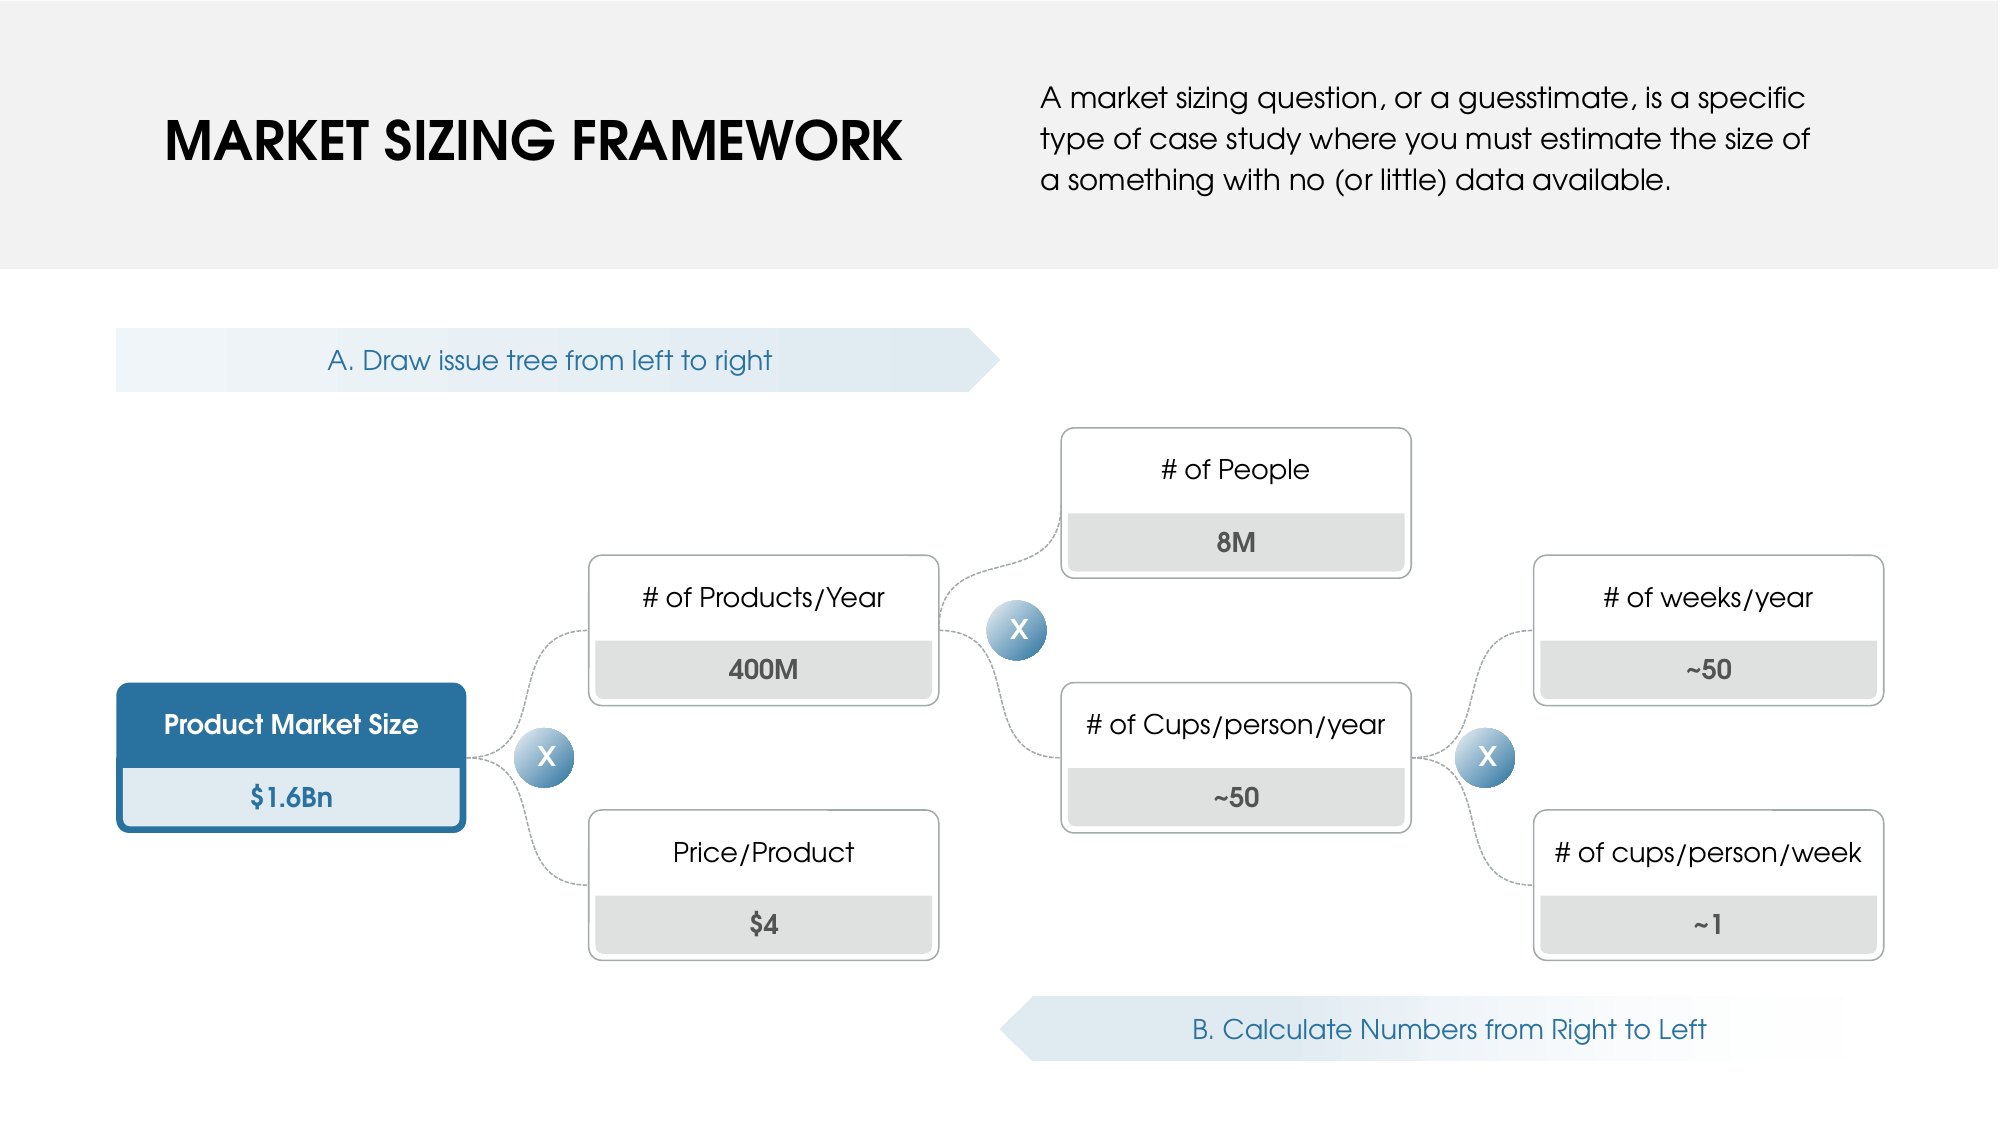

A market sizing question, or a guesstimate, is a specific type of case study where you must estimate the size of a something with no (or little) data available.
MARKET SIZING FRAMEWORK
A. Draw issue tree from left to right
# of People
8M
# of Products/Year
400M
# of weeks/year
~50
Product Market Size
$1.6Bn
# of Cups/person/year
~50
Price/Product
$4
# of cups/person/week
~1
X
X
X
B. Calculate Numbers from Right to Left